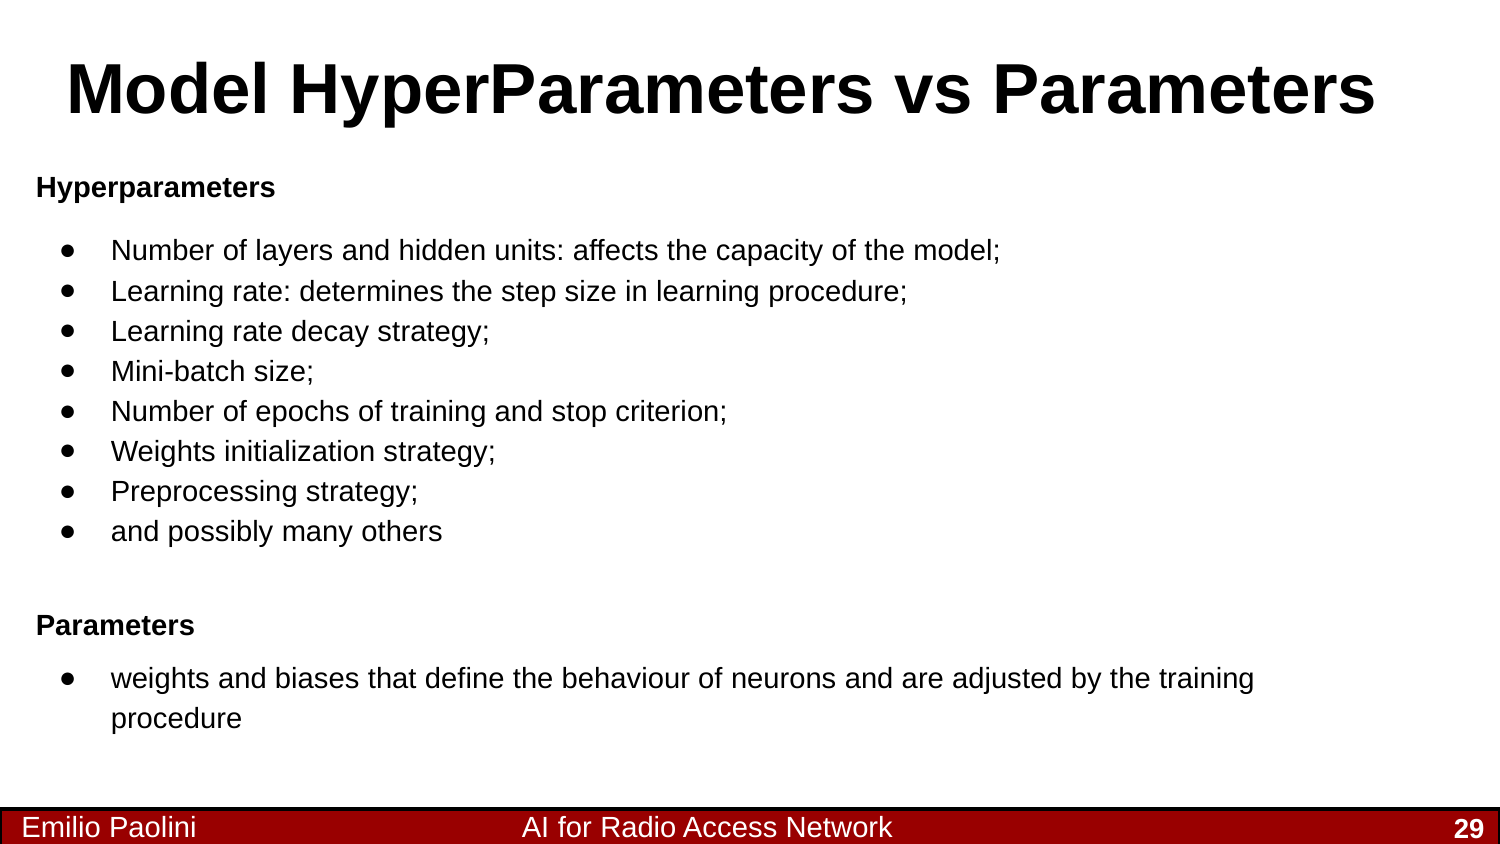

# Model HyperParameters vs Parameters
Hyperparameters
Number of layers and hidden units: affects the capacity of the model;
Learning rate: determines the step size in learning procedure;
Learning rate decay strategy;
Mini-batch size;
Number of epochs of training and stop criterion;
Weights initialization strategy;
Preprocessing strategy;
and possibly many others
Parameters
weights and biases that define the behaviour of neurons and are adjusted by the training procedure
29